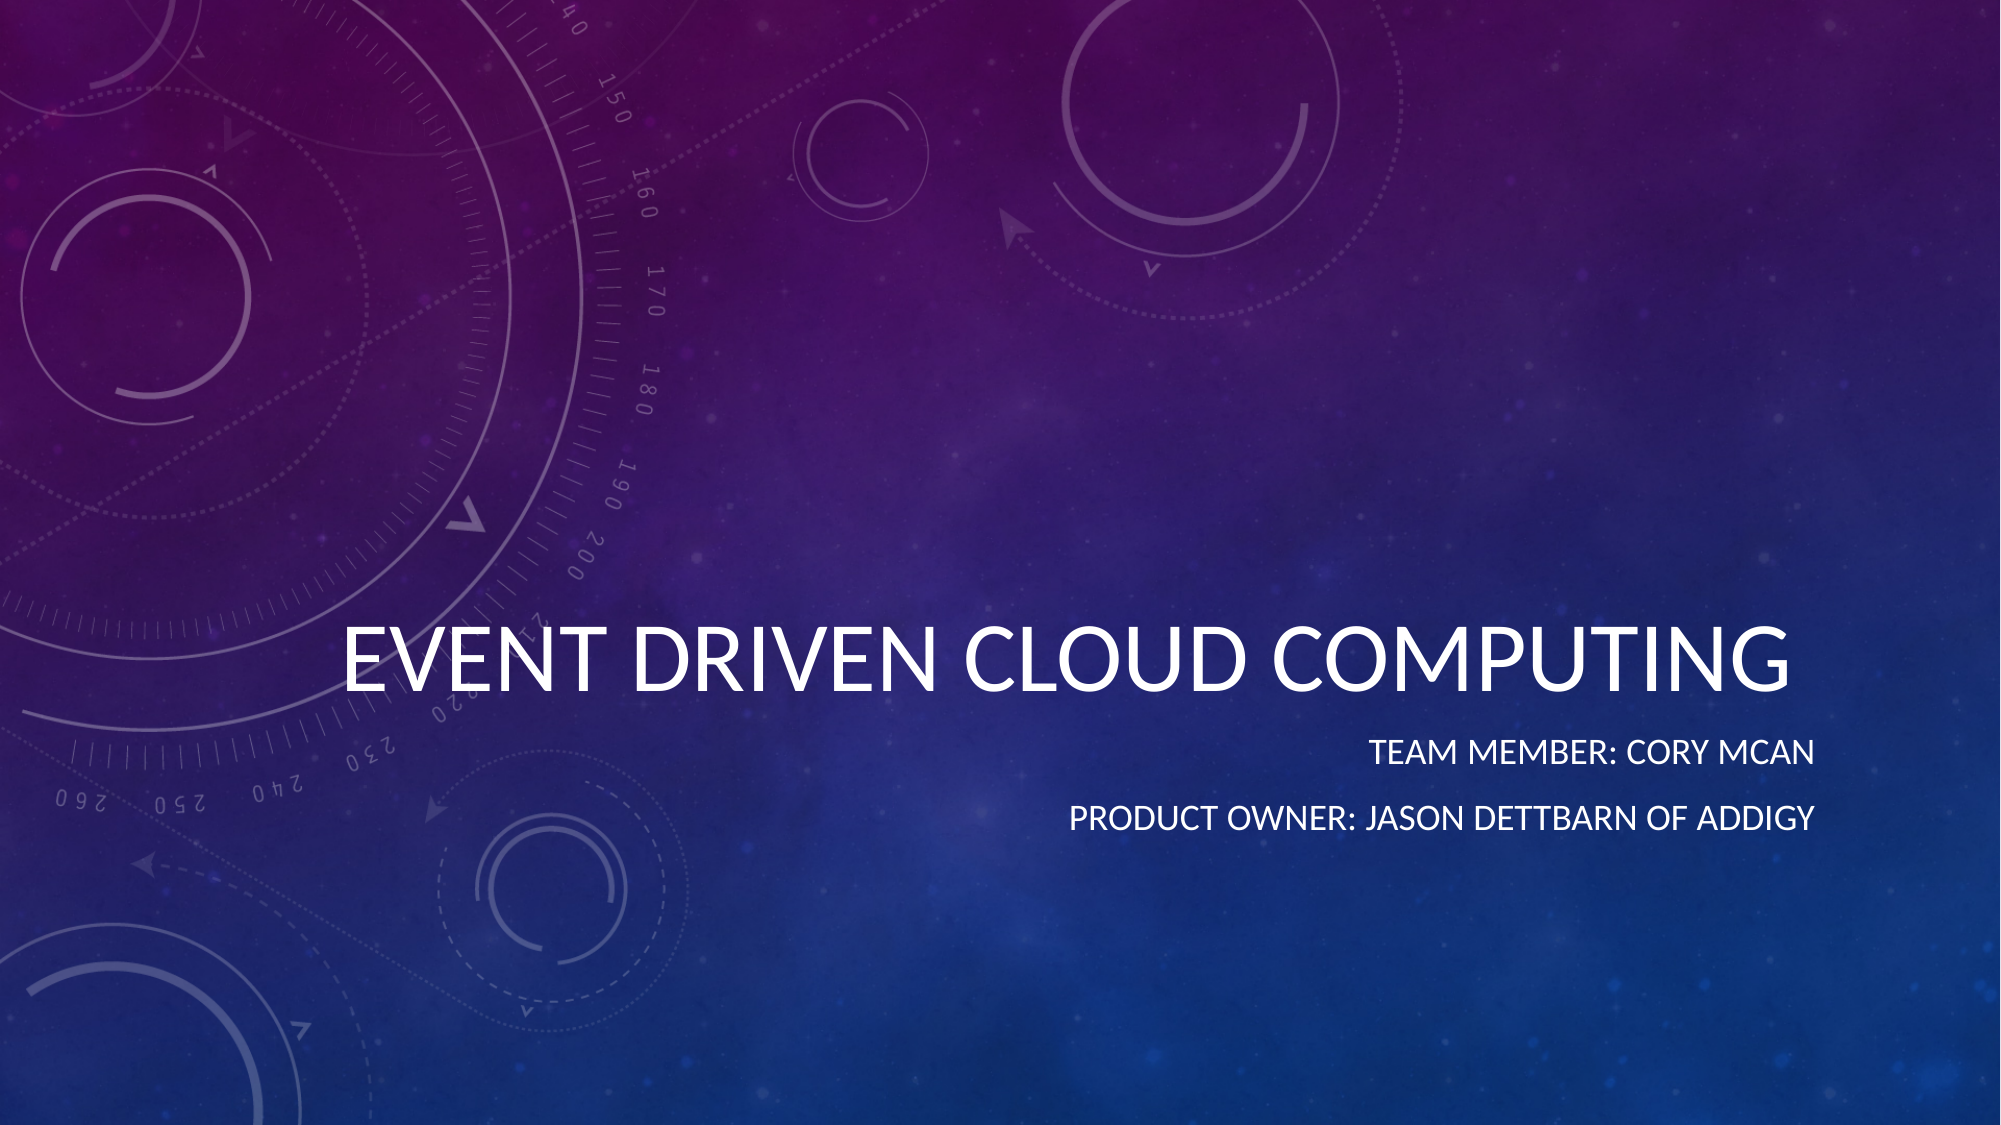

# Event driven cloud computing
Team Member: Cory McAn
Product Owner: Jason Dettbarn of Addigy